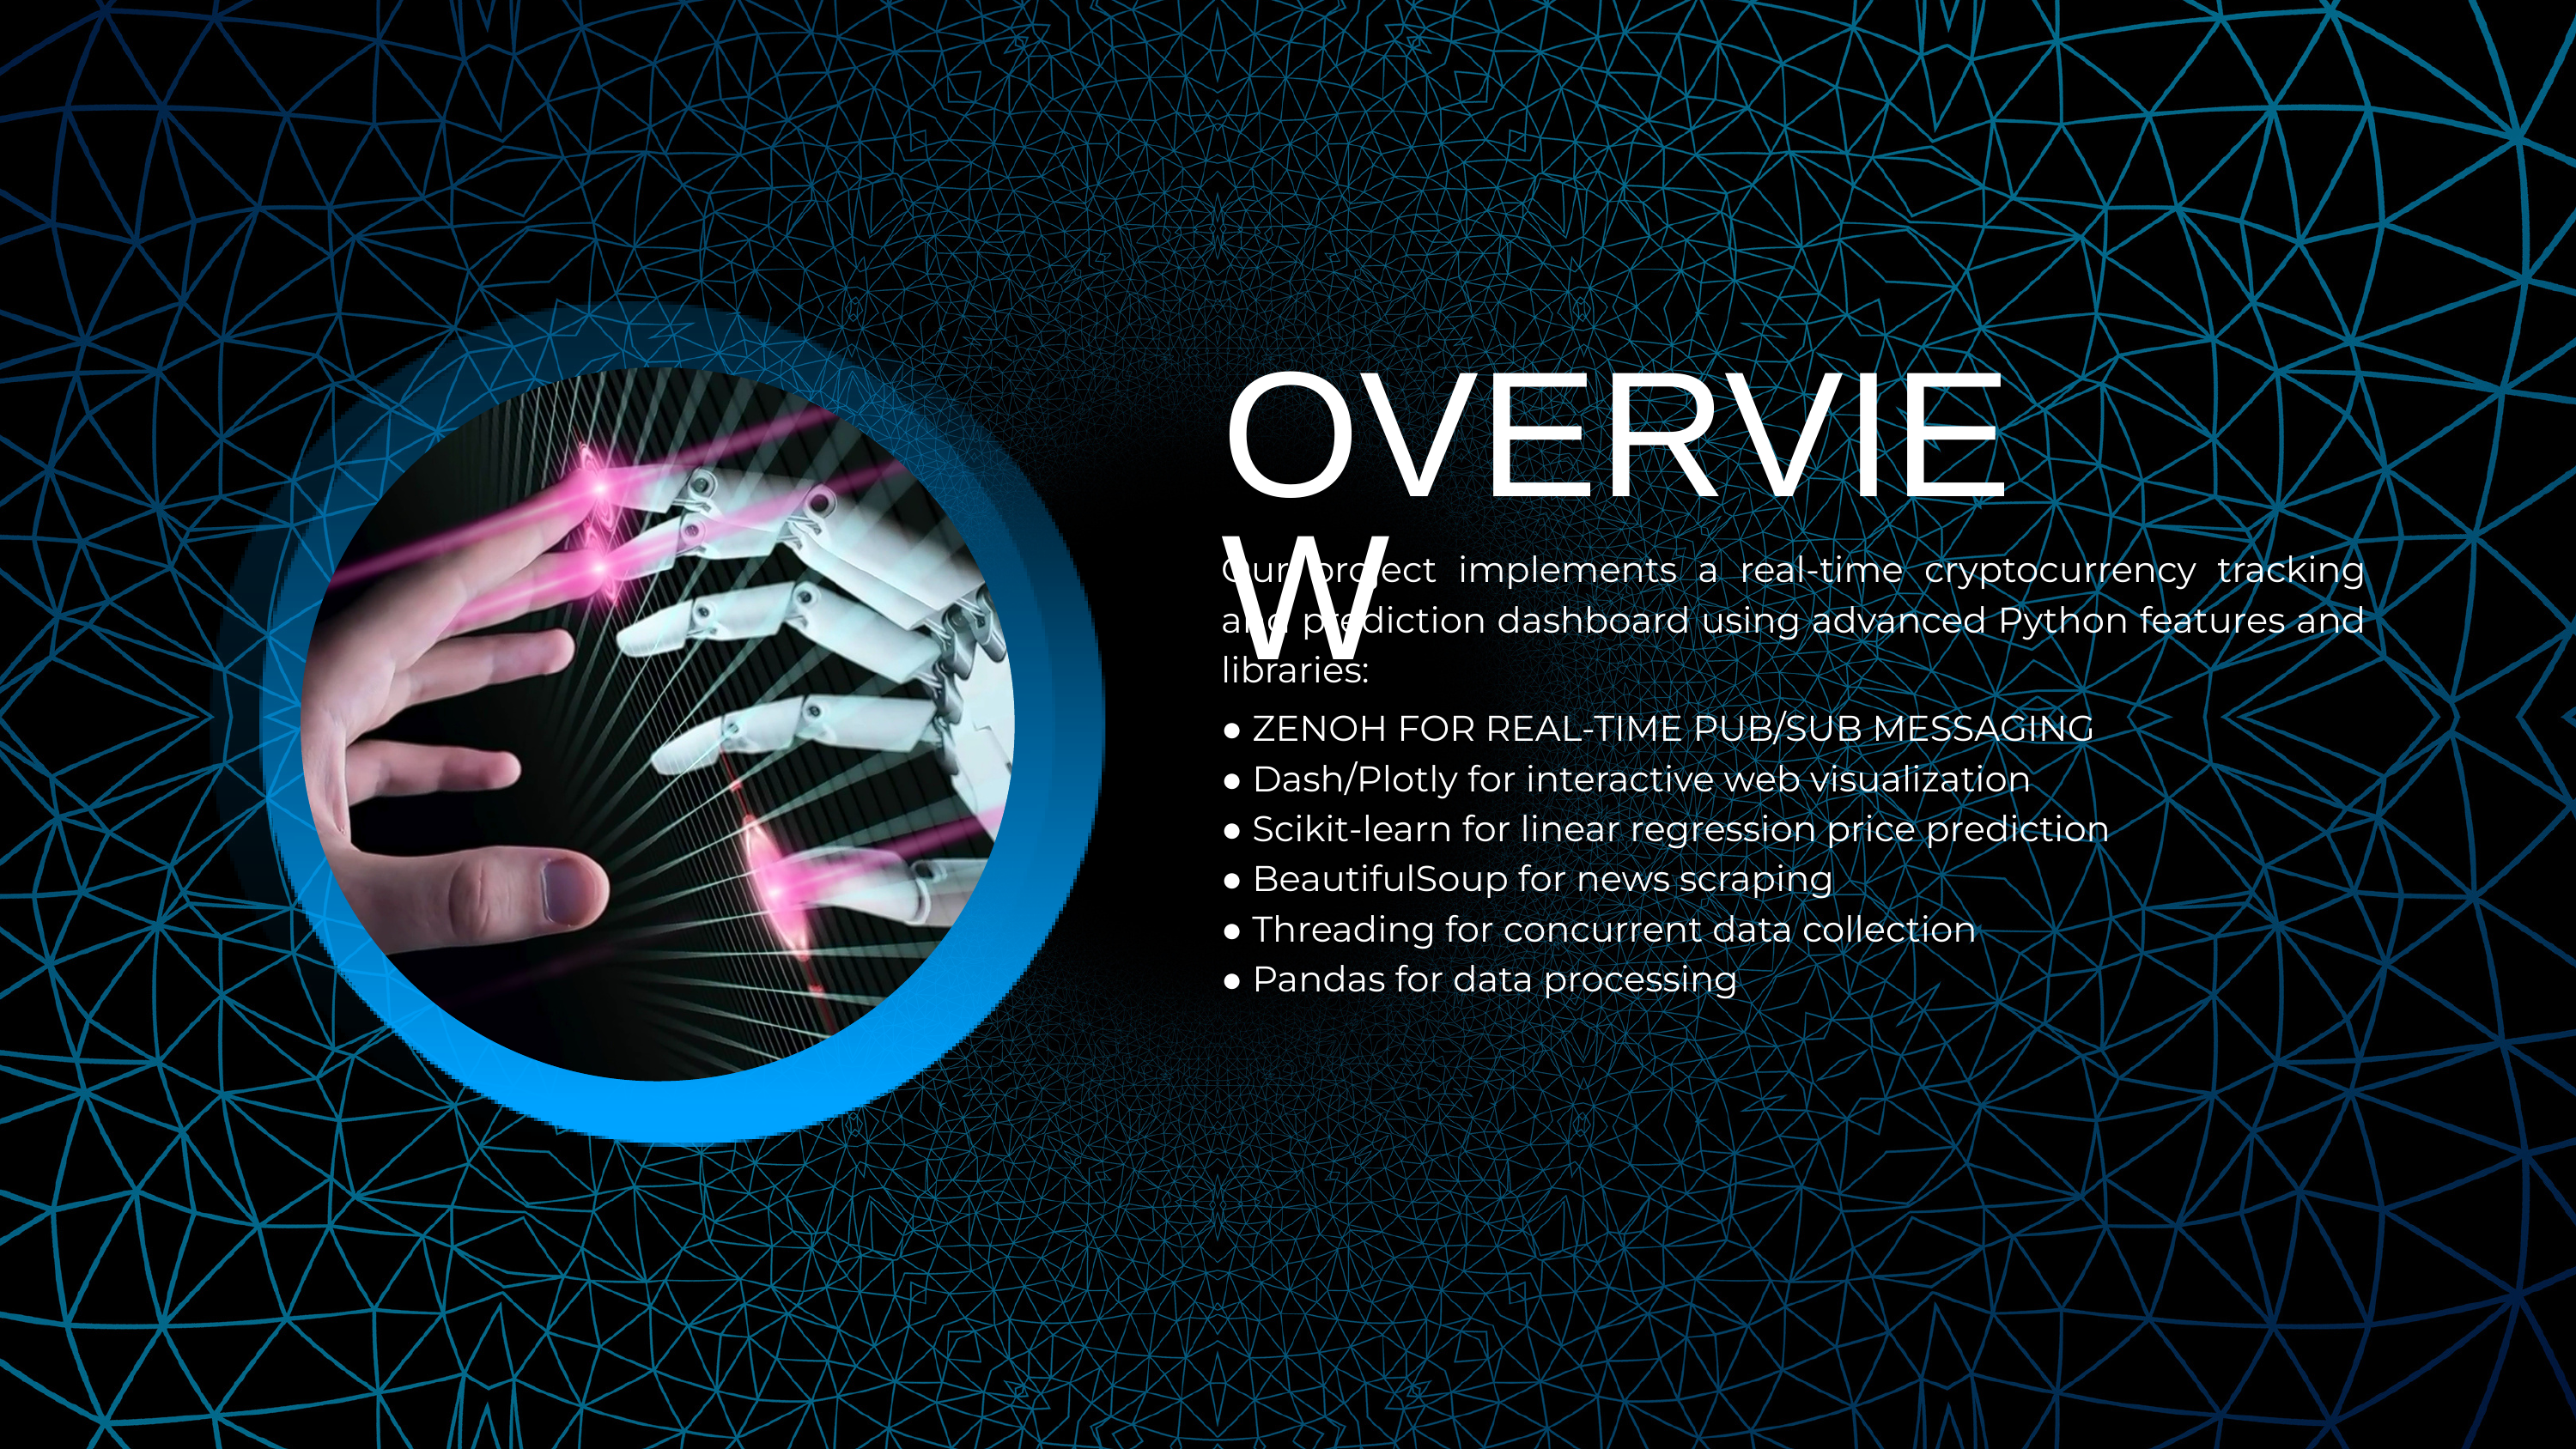

OVERVIEW
Our project implements a real-time cryptocurrency tracking and prediction dashboard using advanced Python features and libraries:
● ZENOH FOR REAL-TIME PUB/SUB MESSAGING
● Dash/Plotly for interactive web visualization
● Scikit-learn for linear regression price prediction
● BeautifulSoup for news scraping
● Threading for concurrent data collection
● Pandas for data processing